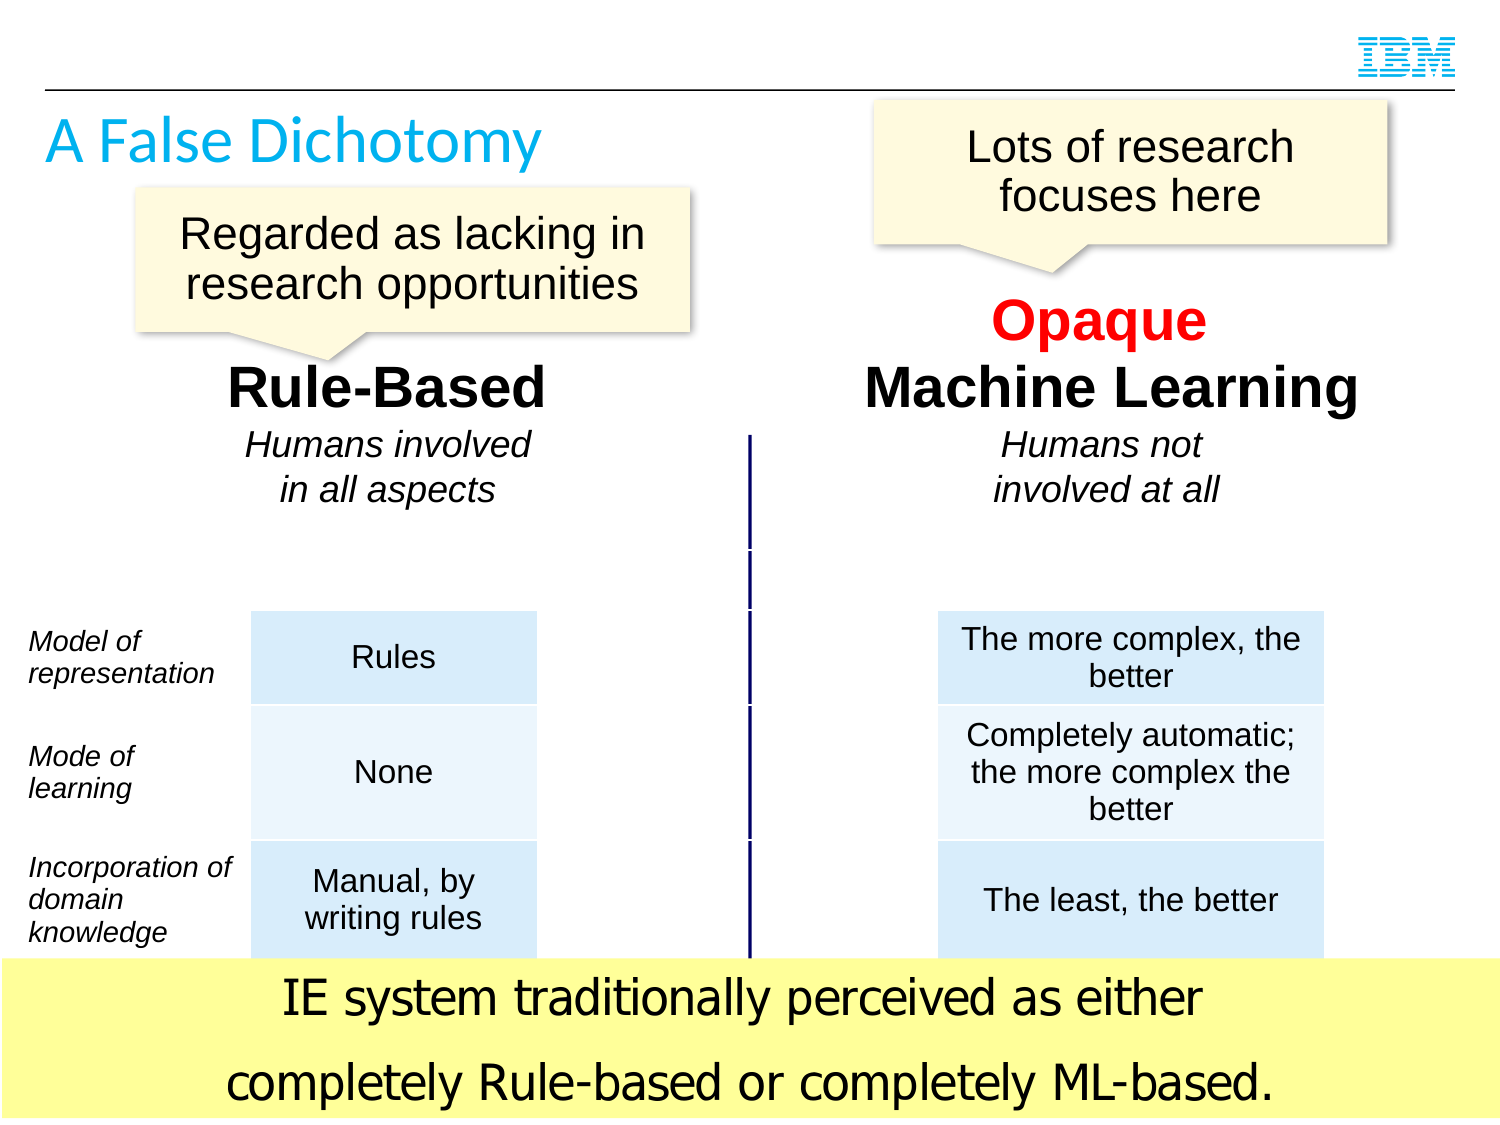

# A False Dichotomy
Lots of research focuses here
Regarded as lacking in research opportunities
Opaque
Machine Learning
Rule-Based
Humans involved in all aspects
Humans not
involved at all

|  |  |  |  |
| --- | --- | --- | --- |
| Model of representation | Rules |  | The more complex, the better |
| Mode of learning | None |  | Completely automatic; the more complex the better |
| Incorporation of domain knowledge | Manual, by writing rules |  | The least, the better |
IE system traditionally perceived as either
completely Rule-based or completely ML-based.